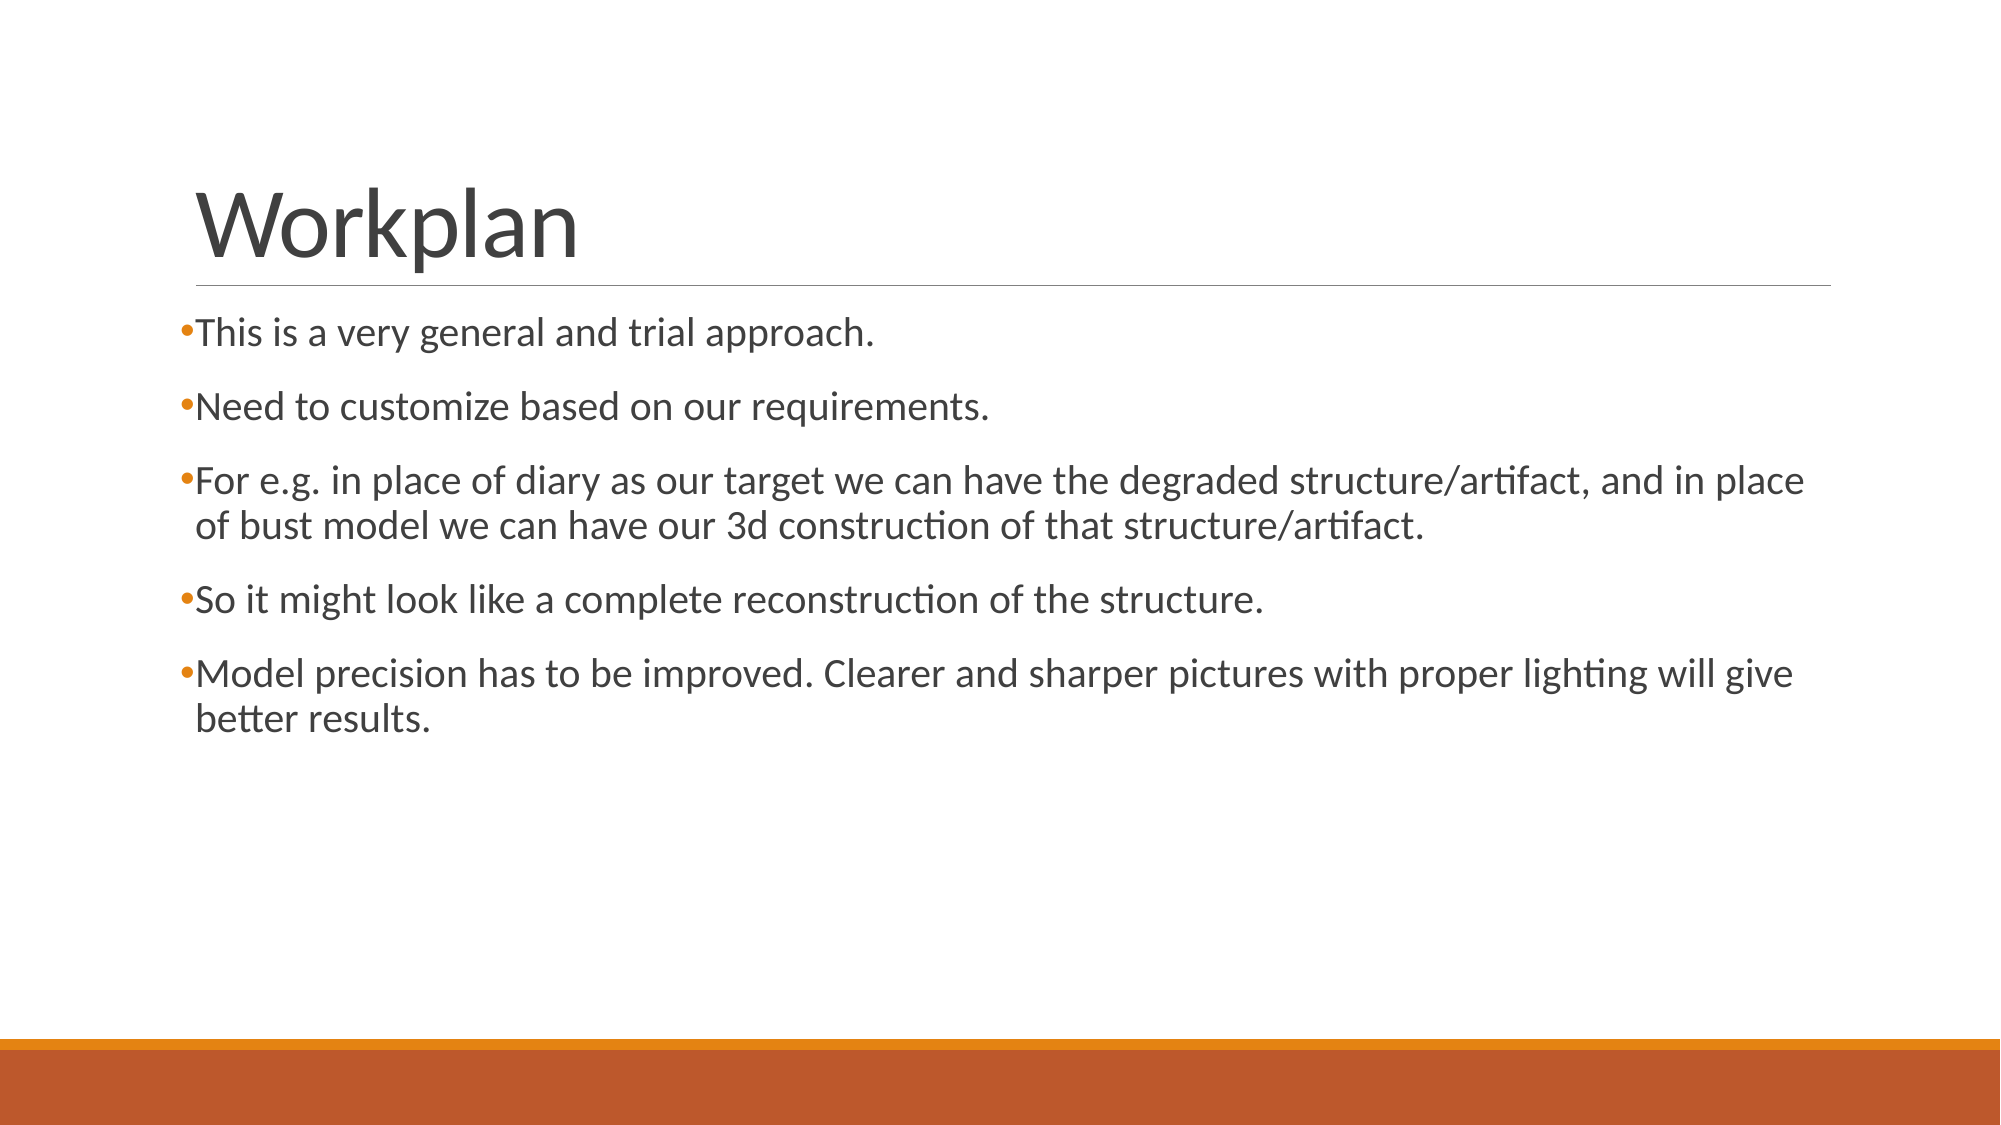

# Workplan
This is a very general and trial approach.
Need to customize based on our requirements.
For e.g. in place of diary as our target we can have the degraded structure/artifact, and in place of bust model we can have our 3d construction of that structure/artifact.
So it might look like a complete reconstruction of the structure.
Model precision has to be improved. Clearer and sharper pictures with proper lighting will give better results.